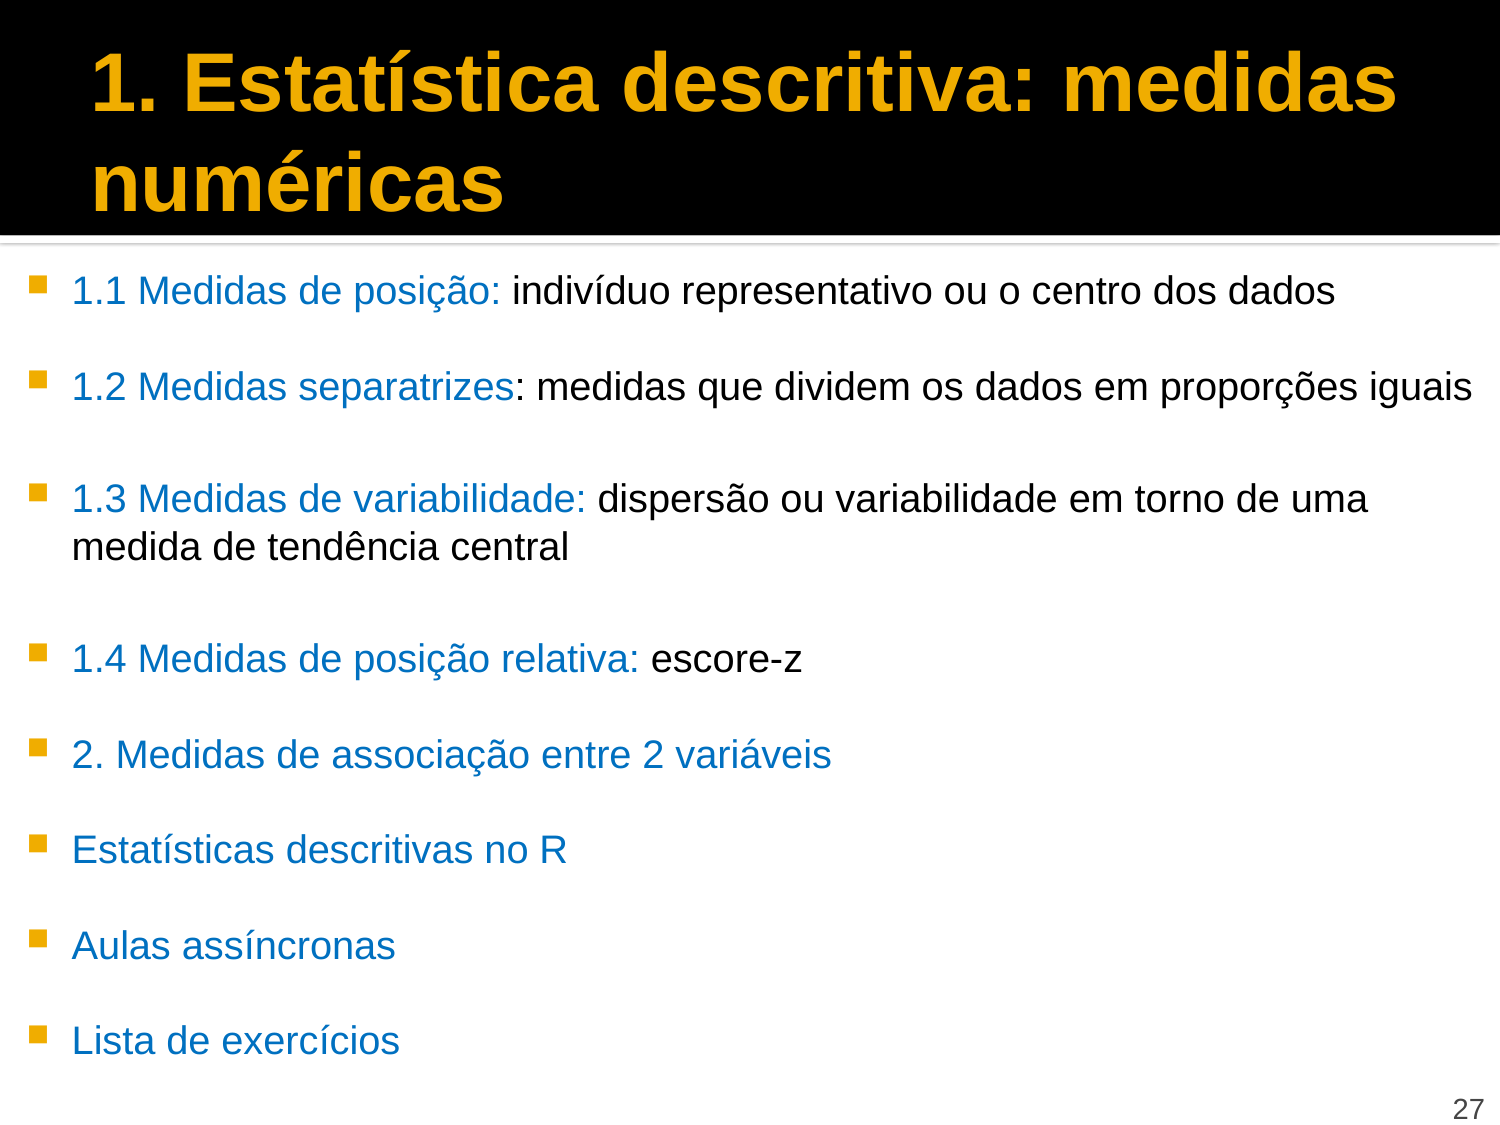

# 1. Estatística descritiva: medidas numéricas
1.1 Medidas de posição: indivíduo representativo ou o centro dos dados

1.2 Medidas separatrizes: medidas que dividem os dados em proporções iguais

1.3 Medidas de variabilidade: dispersão ou variabilidade em torno de uma medida de tendência central

1.4 Medidas de posição relativa: escore-z

2. Medidas de associação entre 2 variáveis

Estatísticas descritivas no R

Aulas assíncronas

Lista de exercícios

27